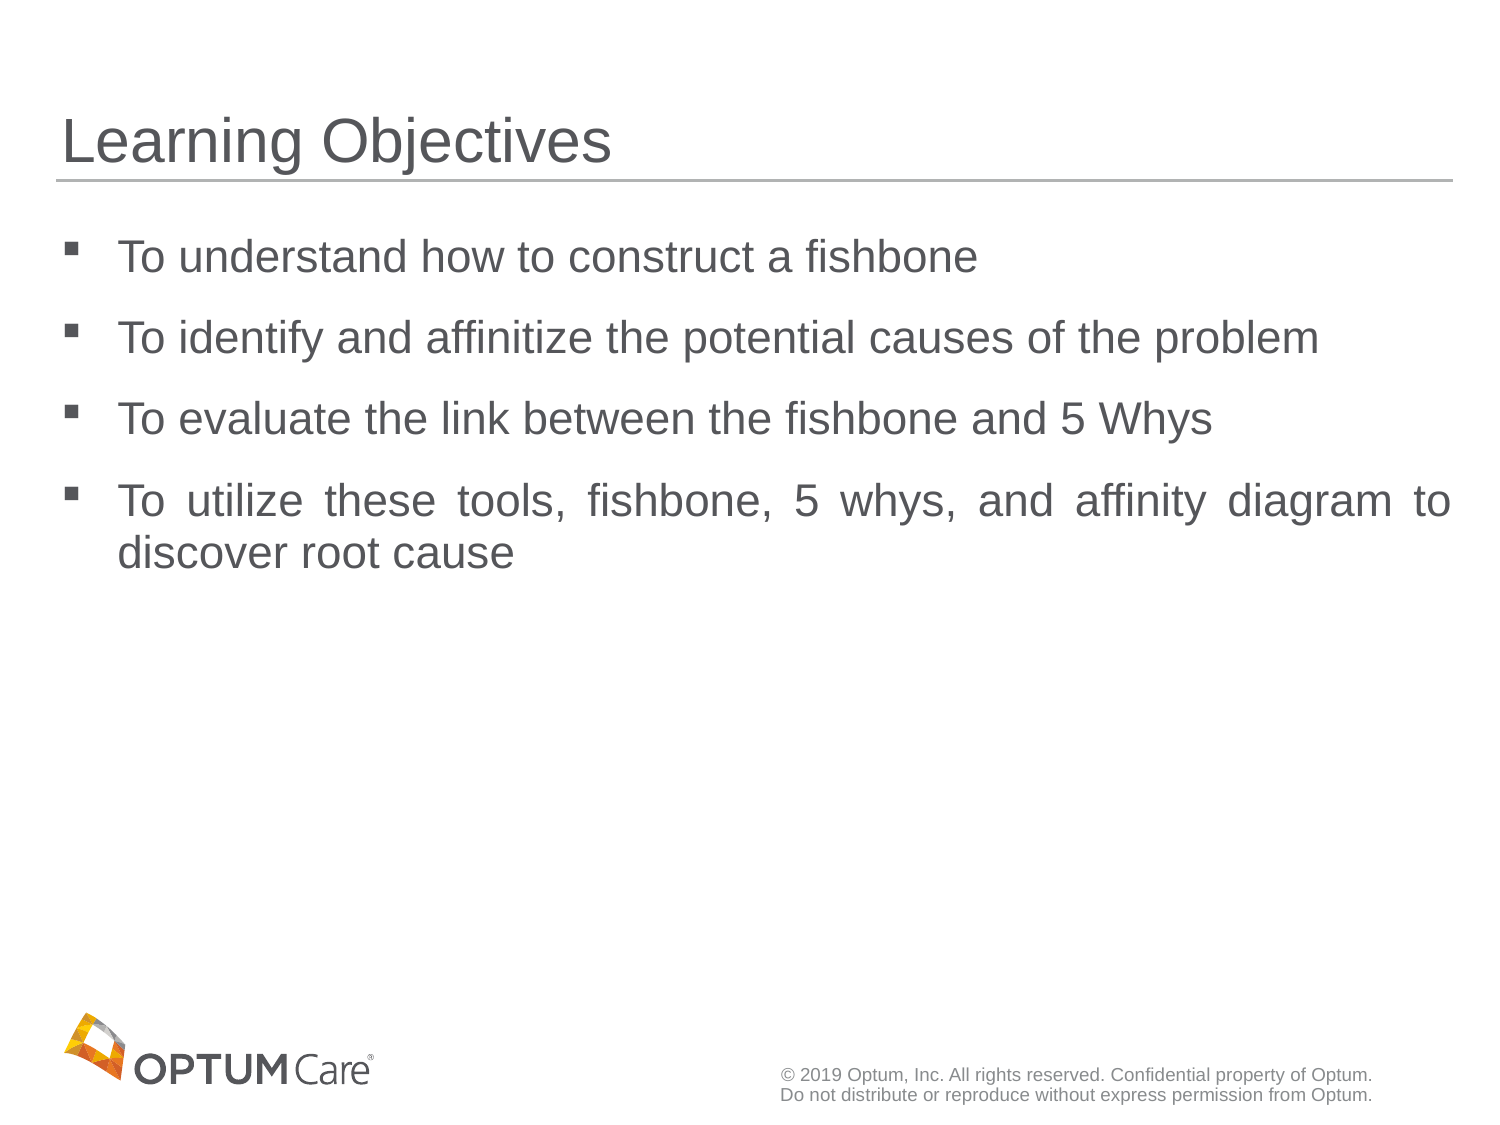

# Learning Objectives
To understand how to construct a fishbone
To identify and affinitize the potential causes of the problem
To evaluate the link between the fishbone and 5 Whys
To utilize these tools, fishbone, 5 whys, and affinity diagram to discover root cause
© 2019 Optum, Inc. All rights reserved. Confidential property of Optum. Do not distribute or reproduce without express permission from Optum.